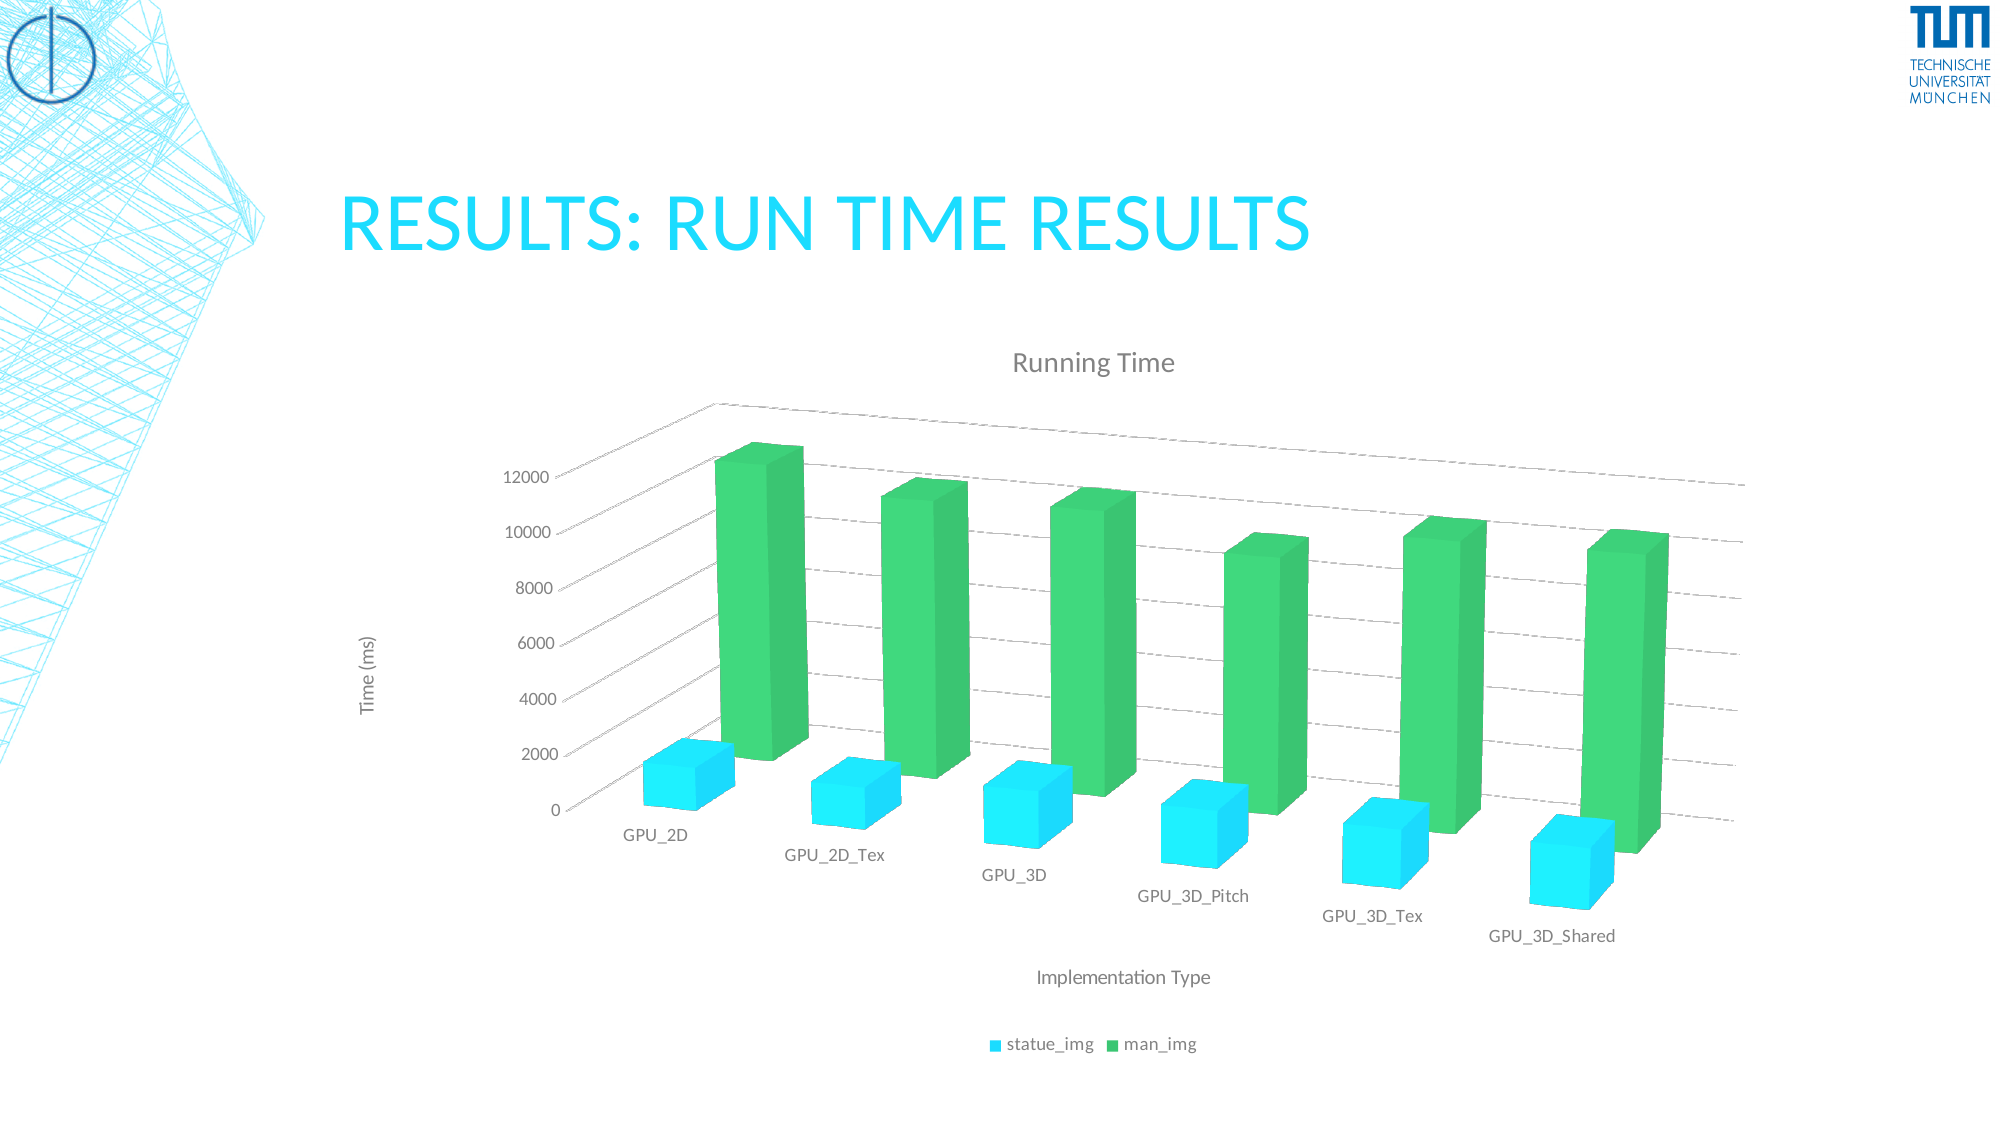

# RESULTS: RUN TIME RESULTS

[unsupported chart]